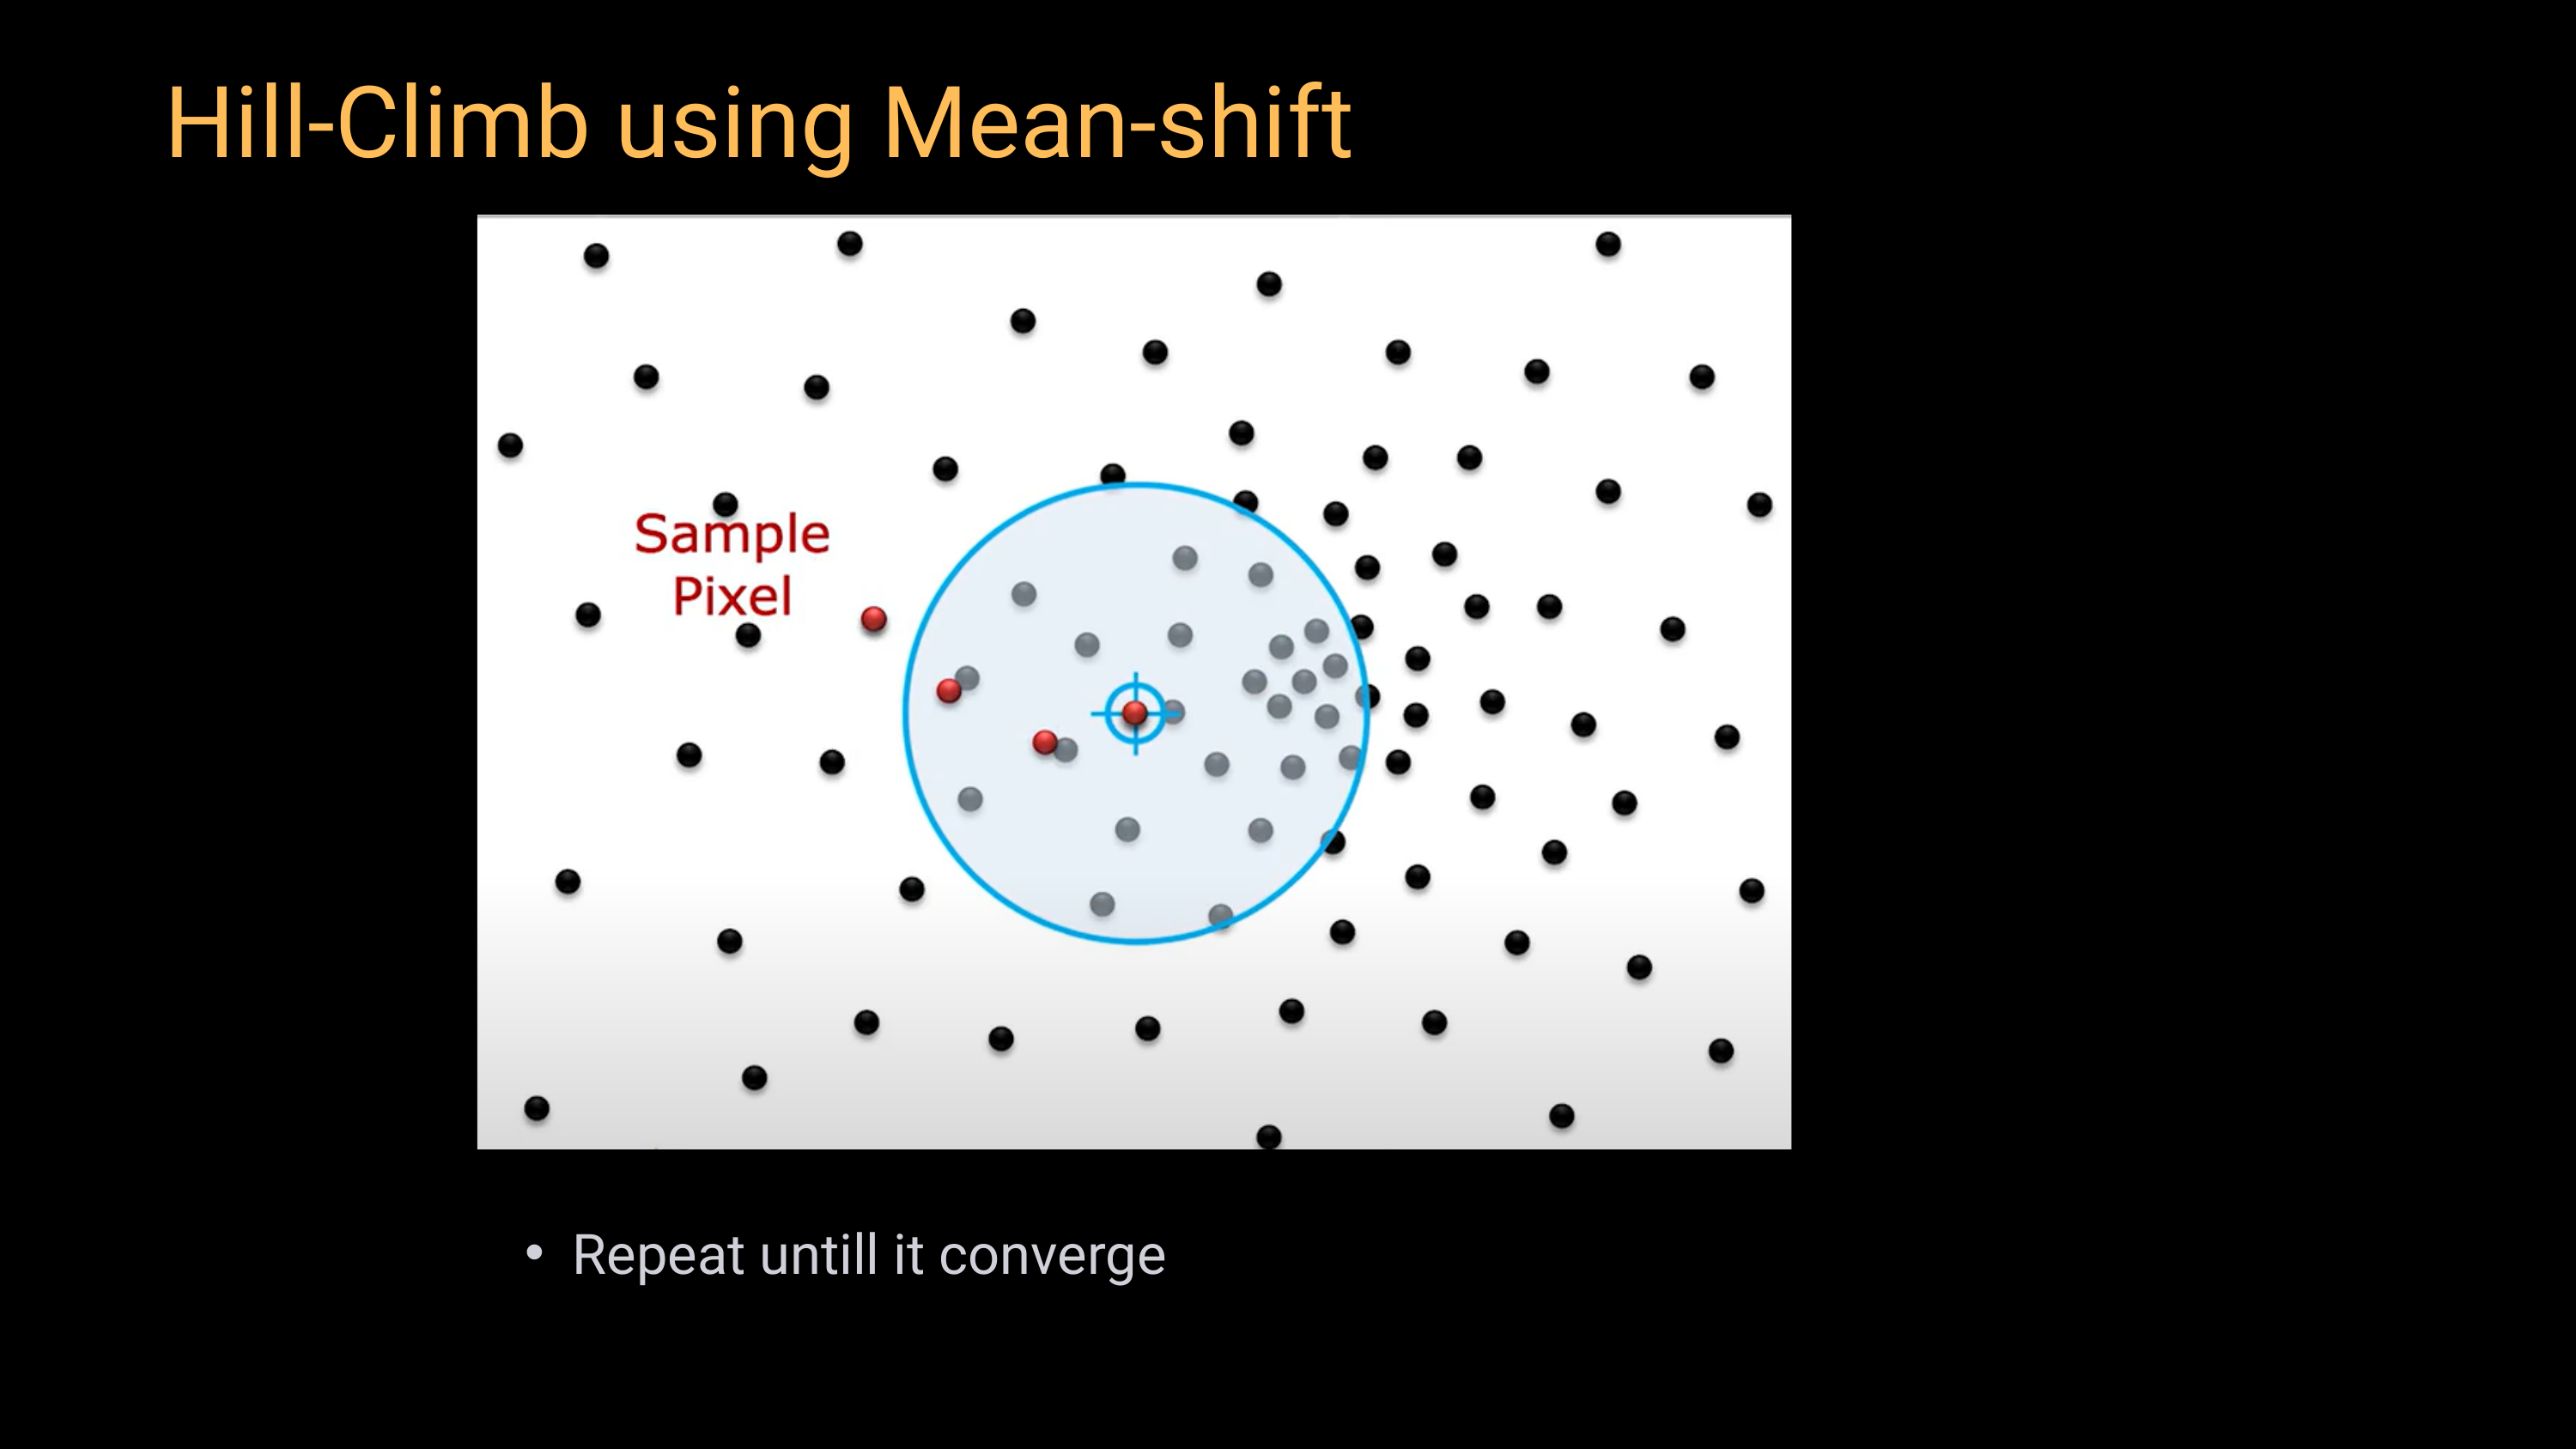

Hill-Climb using Mean-shift

Repeat untill it converge